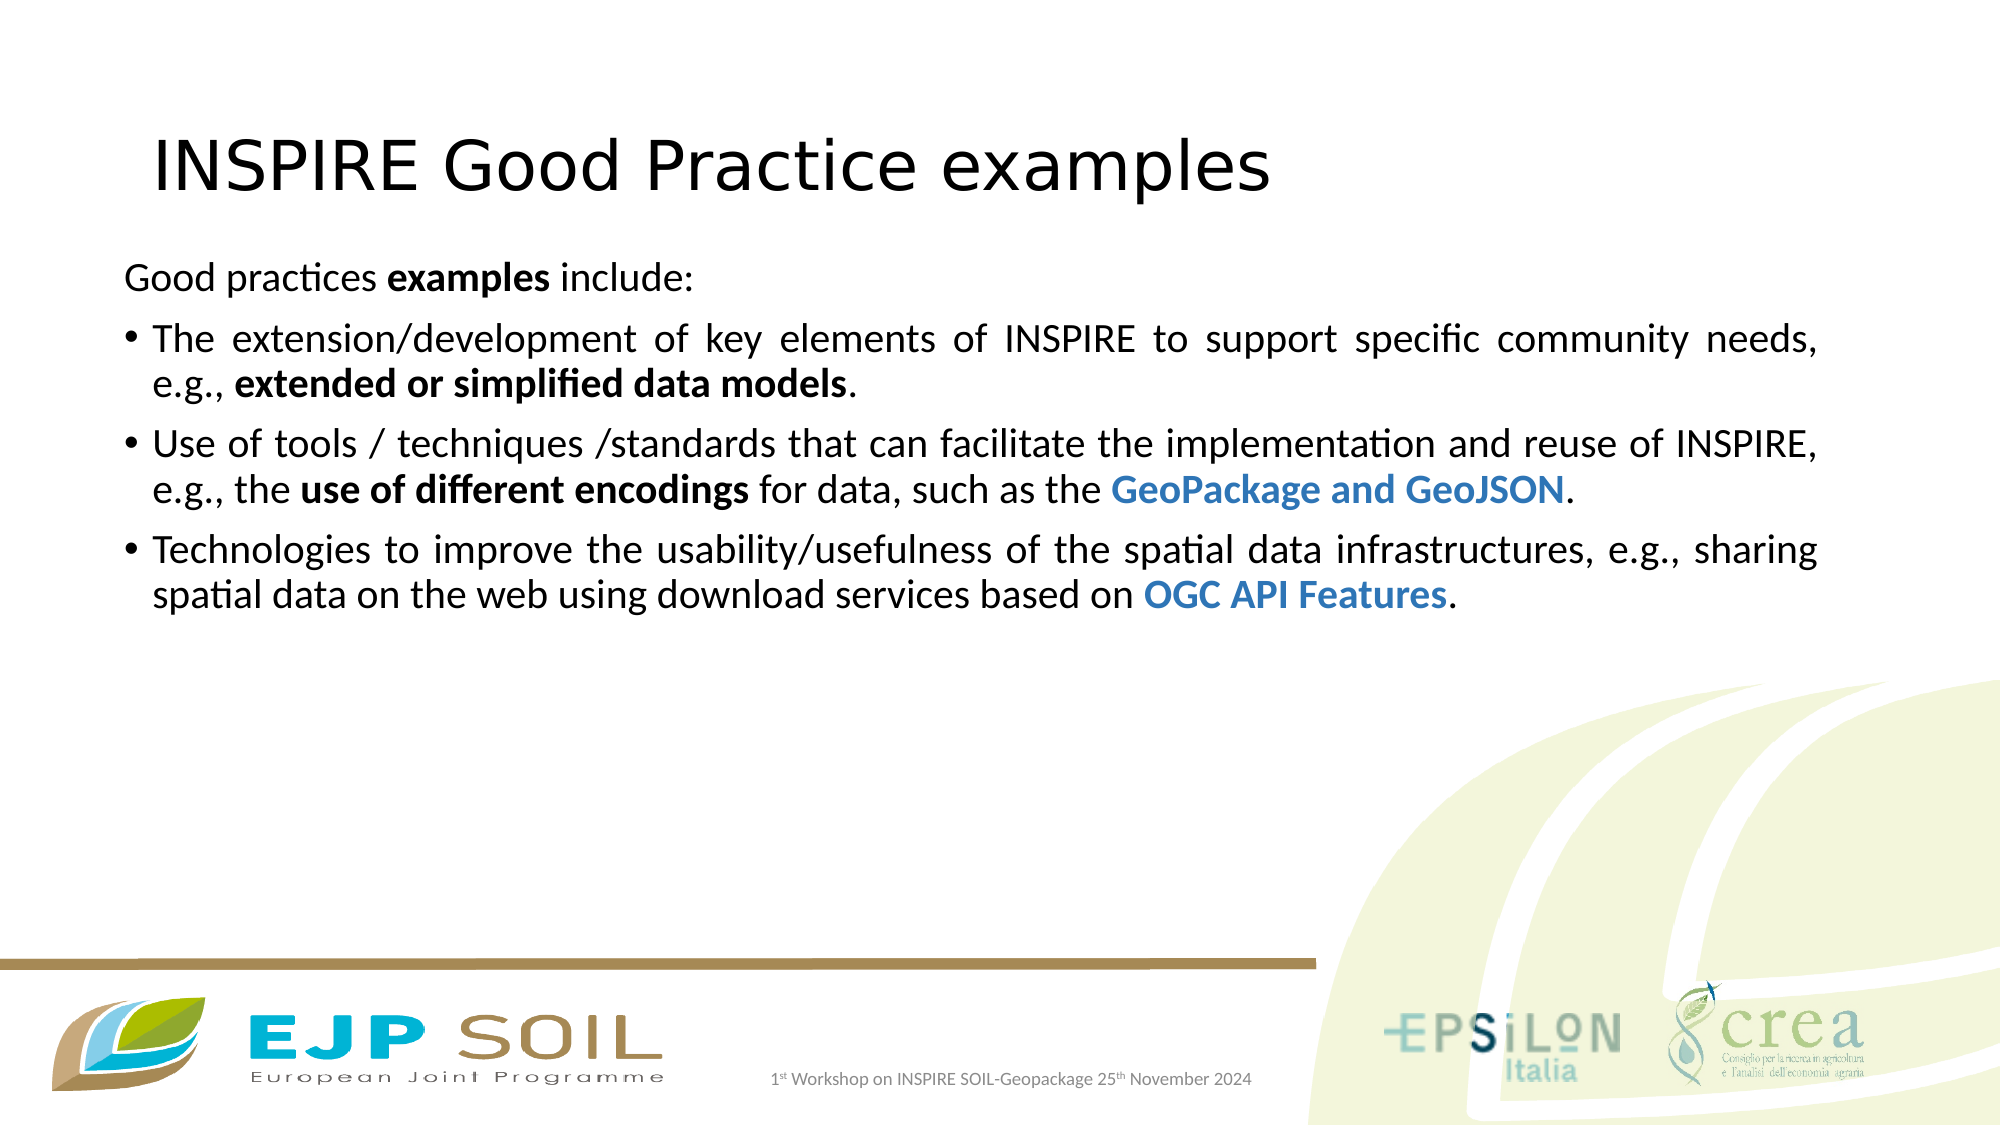

# INSPIRE Good Practice examples
Good practices examples include:
The extension/development of key elements of INSPIRE to support specific community needs, e.g., extended or simplified data models.
Use of tools / techniques /standards that can facilitate the implementation and reuse of INSPIRE, e.g., the use of different encodings for data, such as the GeoPackage and GeoJSON.
Technologies to improve the usability/usefulness of the spatial data infrastructures, e.g., sharing spatial data on the web using download services based on OGC API Features.

1st Workshop on INSPIRE SOIL-Geopackage 25th November 2024